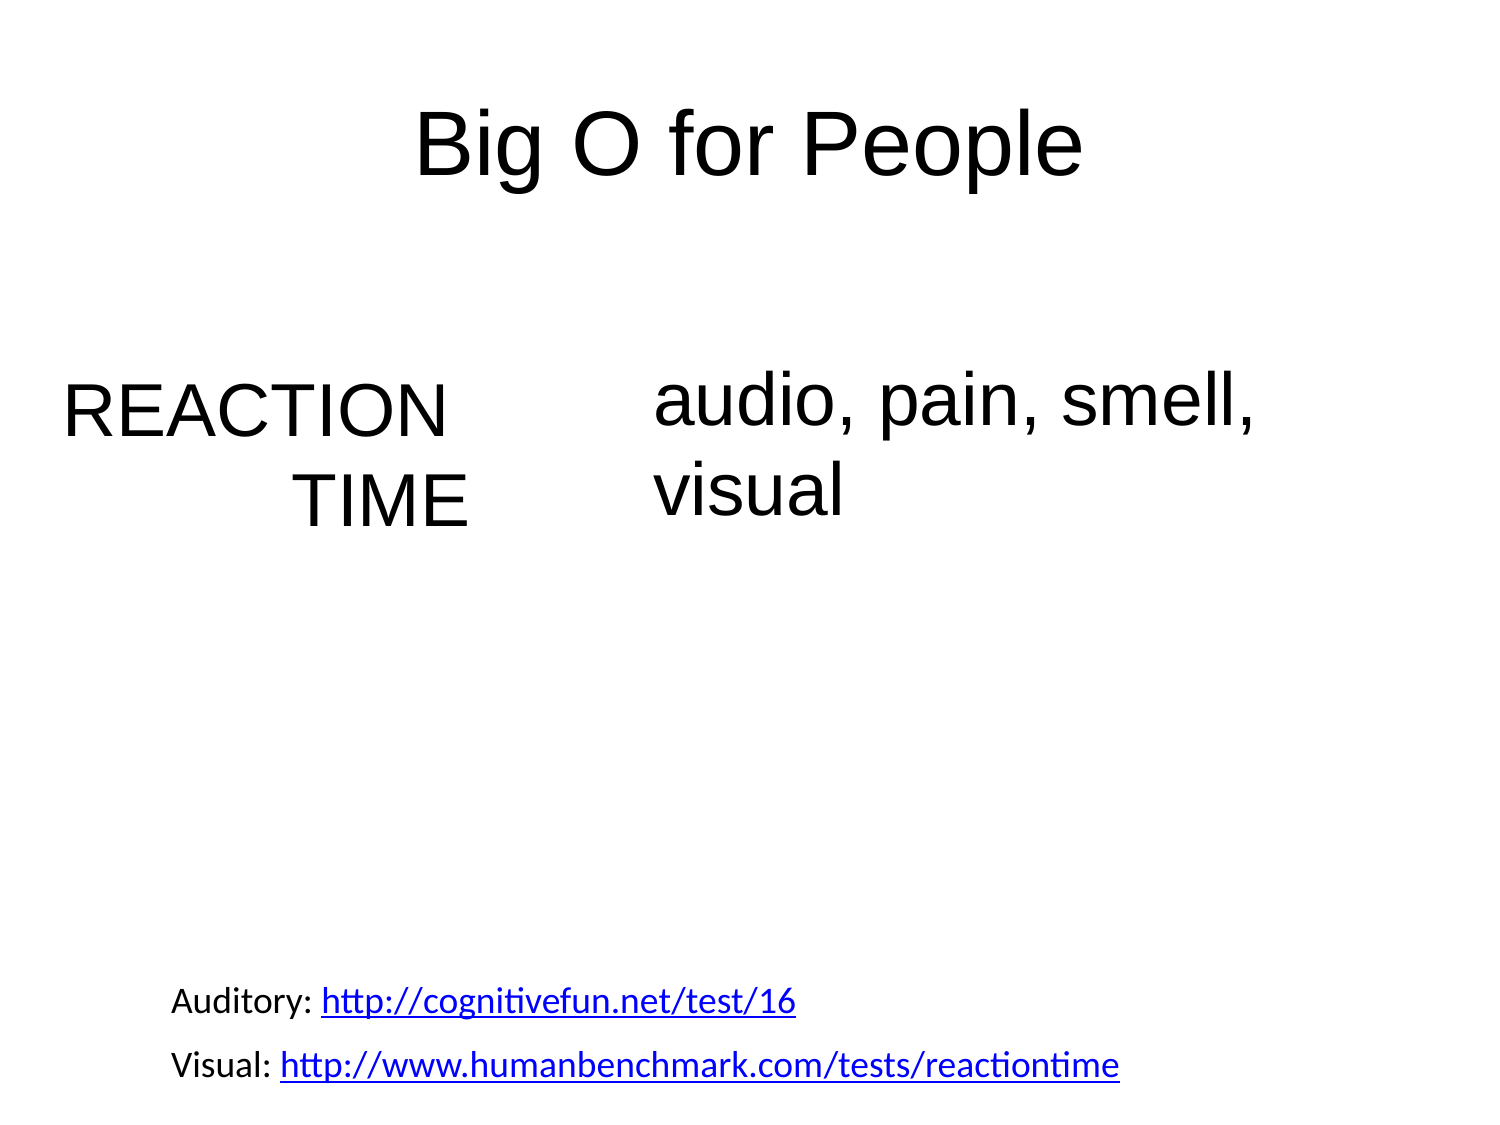

# Big O for People

REACTION
TIME
audio, pain, smell, visual
Auditory: http://cognitivefun.net/test/16
Visual: http://www.humanbenchmark.com/tests/reactiontime